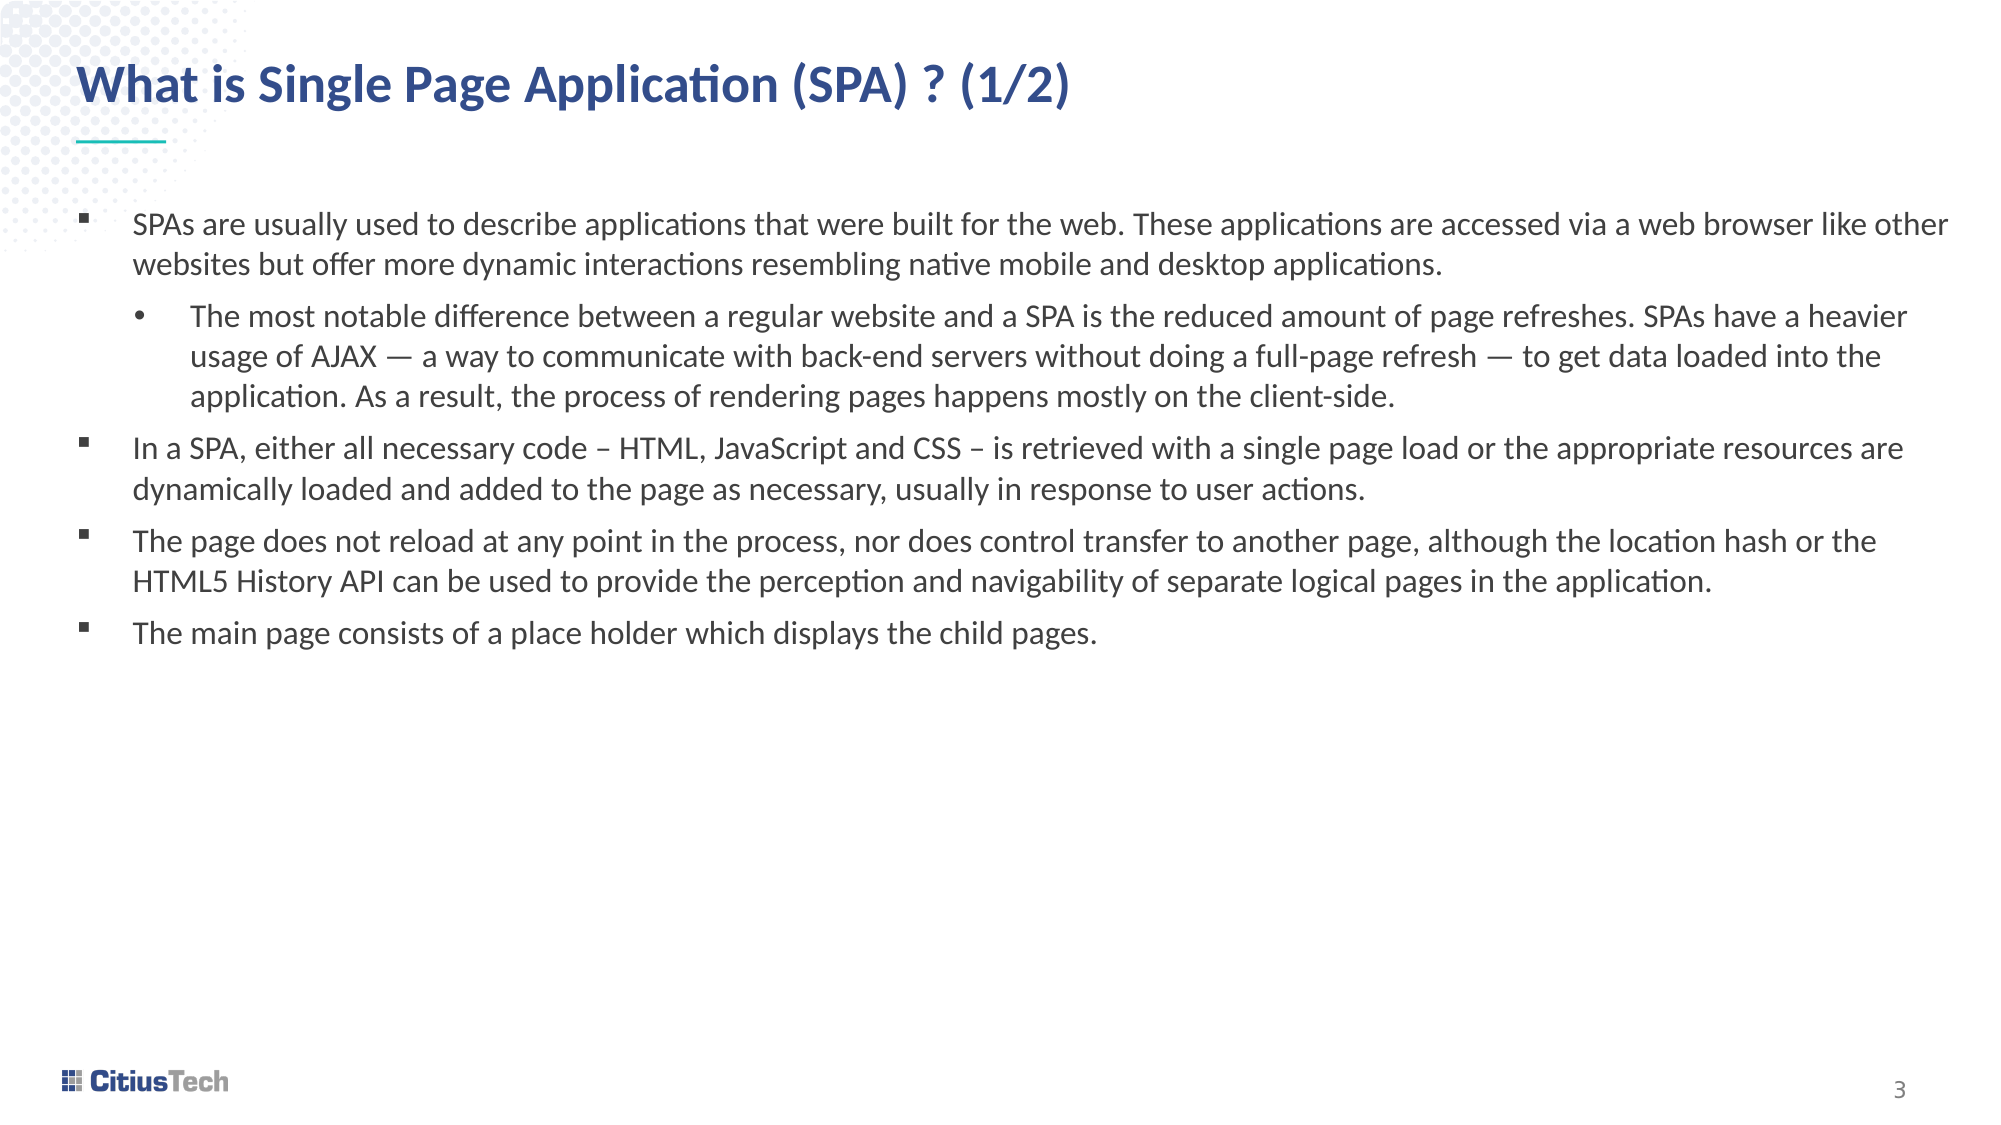

# What is Single Page Application (SPA) ? (1/2)
SPAs are usually used to describe applications that were built for the web. These applications are accessed via a web browser like other websites but offer more dynamic interactions resembling native mobile and desktop applications.
The most notable difference between a regular website and a SPA is the reduced amount of page refreshes. SPAs have a heavier usage of AJAX — a way to communicate with back-end servers without doing a full-page refresh — to get data loaded into the application. As a result, the process of rendering pages happens mostly on the client-side.
In a SPA, either all necessary code – HTML, JavaScript and CSS – is retrieved with a single page load or the appropriate resources are dynamically loaded and added to the page as necessary, usually in response to user actions.
The page does not reload at any point in the process, nor does control transfer to another page, although the location hash or the HTML5 History API can be used to provide the perception and navigability of separate logical pages in the application.
The main page consists of a place holder which displays the child pages.